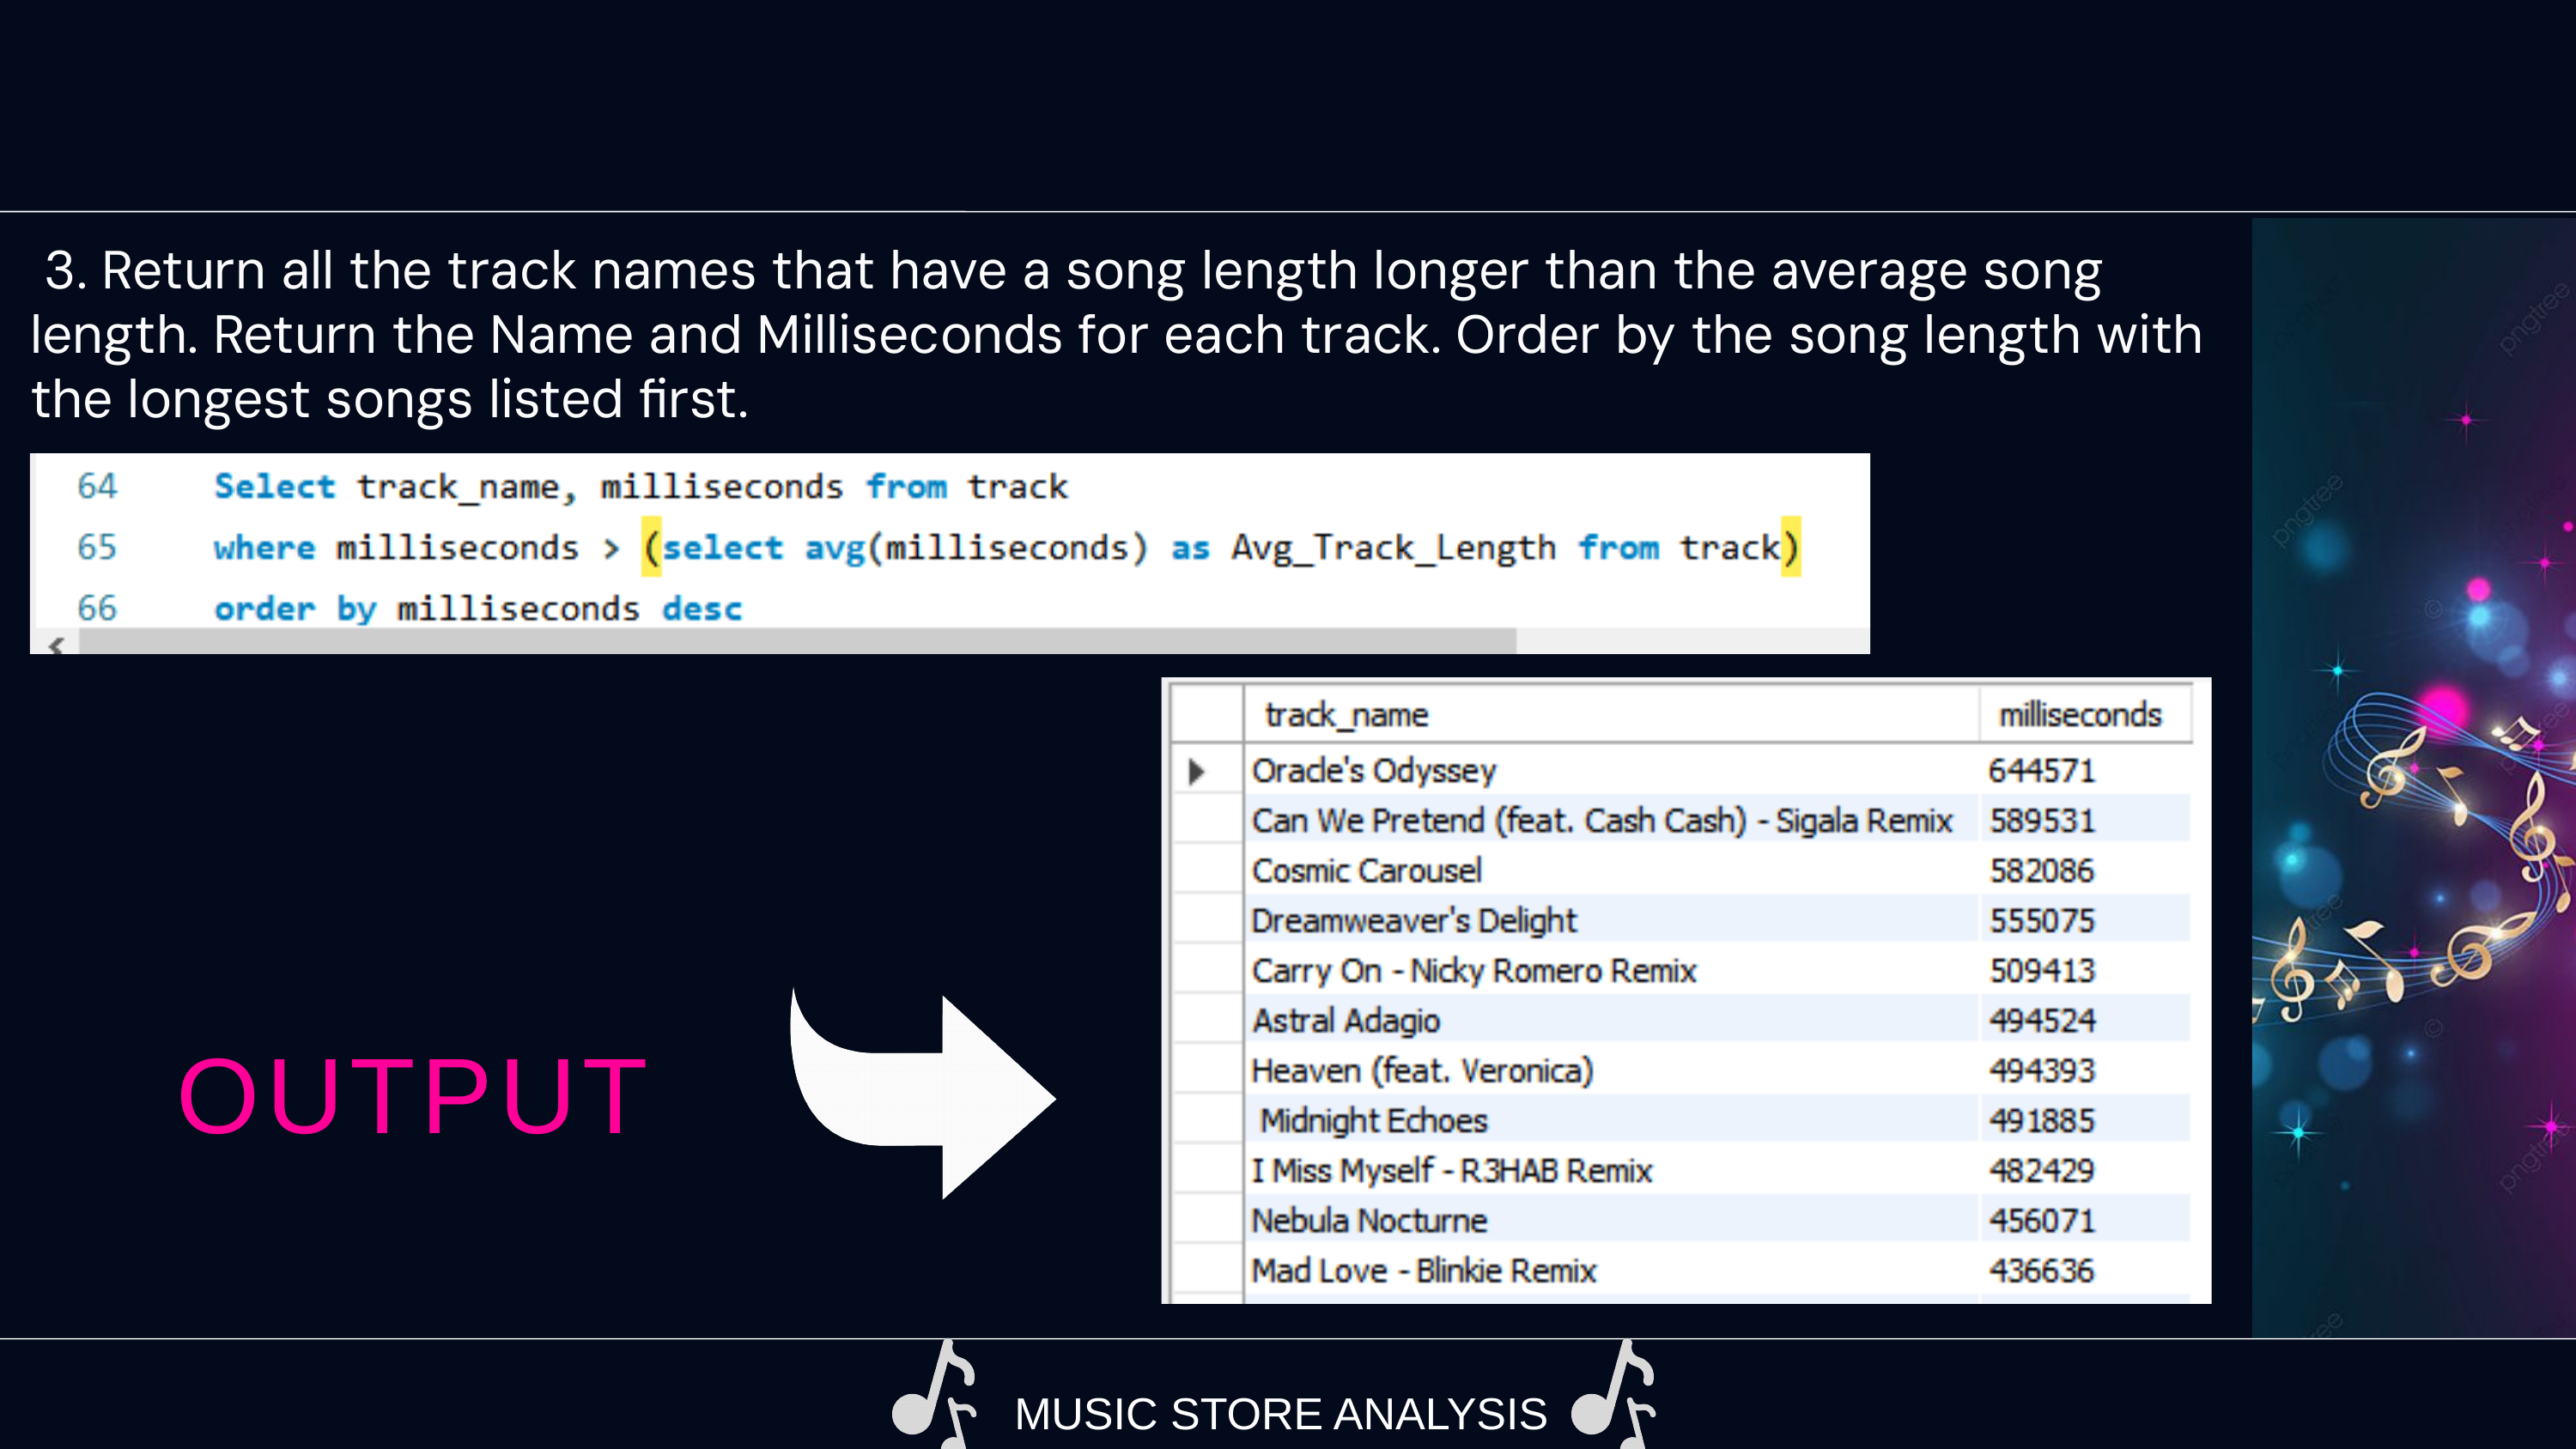

3. Return all the track names that have a song length longer than the average song length. Return the Name and Milliseconds for each track. Order by the song length with the longest songs listed first.

OUTPUT

MUSIC STORE ANALYSIS